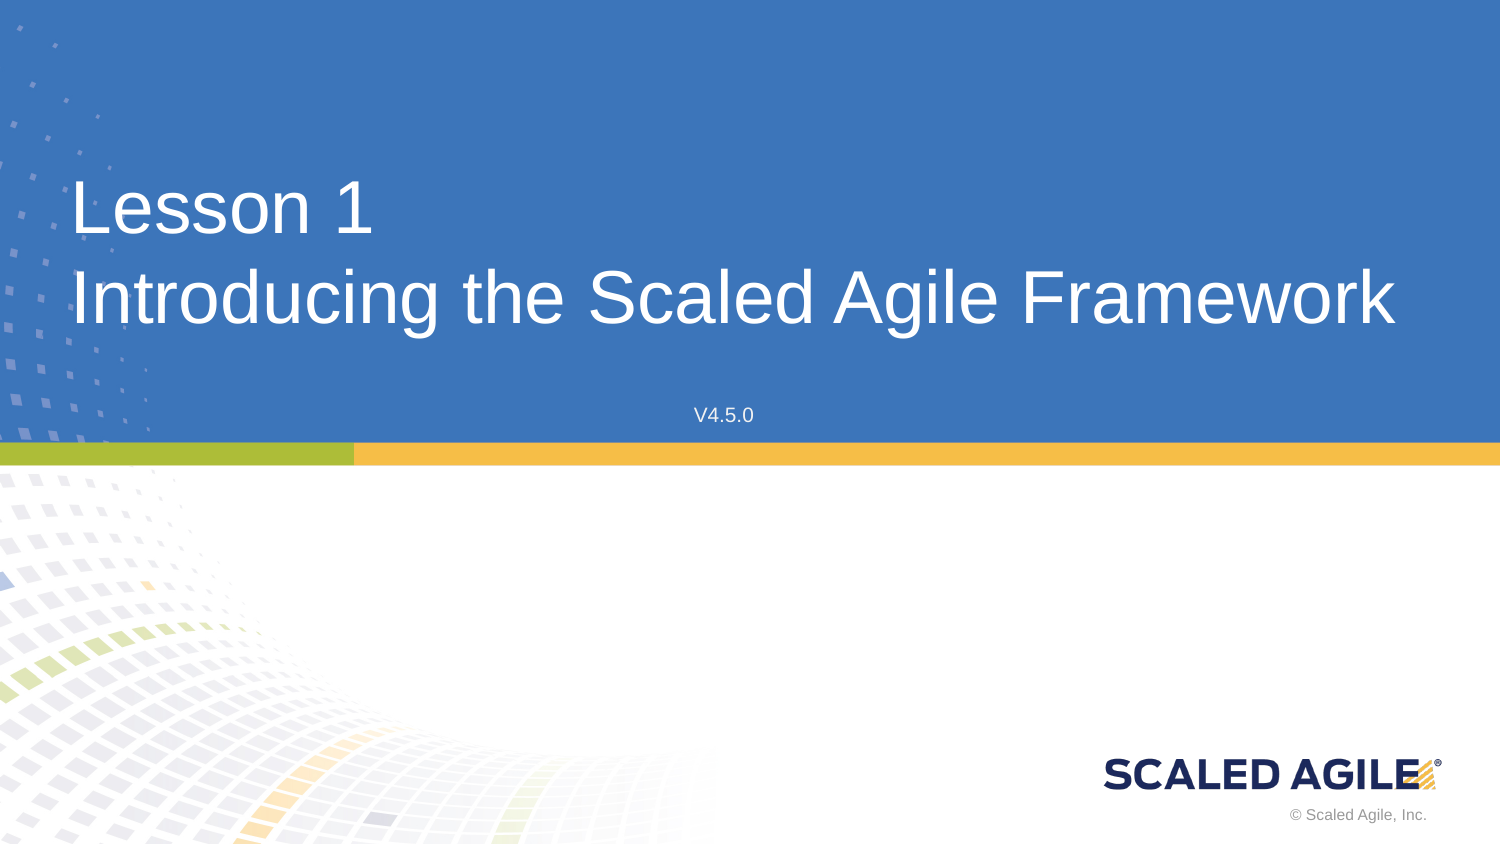

# Lesson 1 Introducing the Scaled Agile Framework
V4.5.0